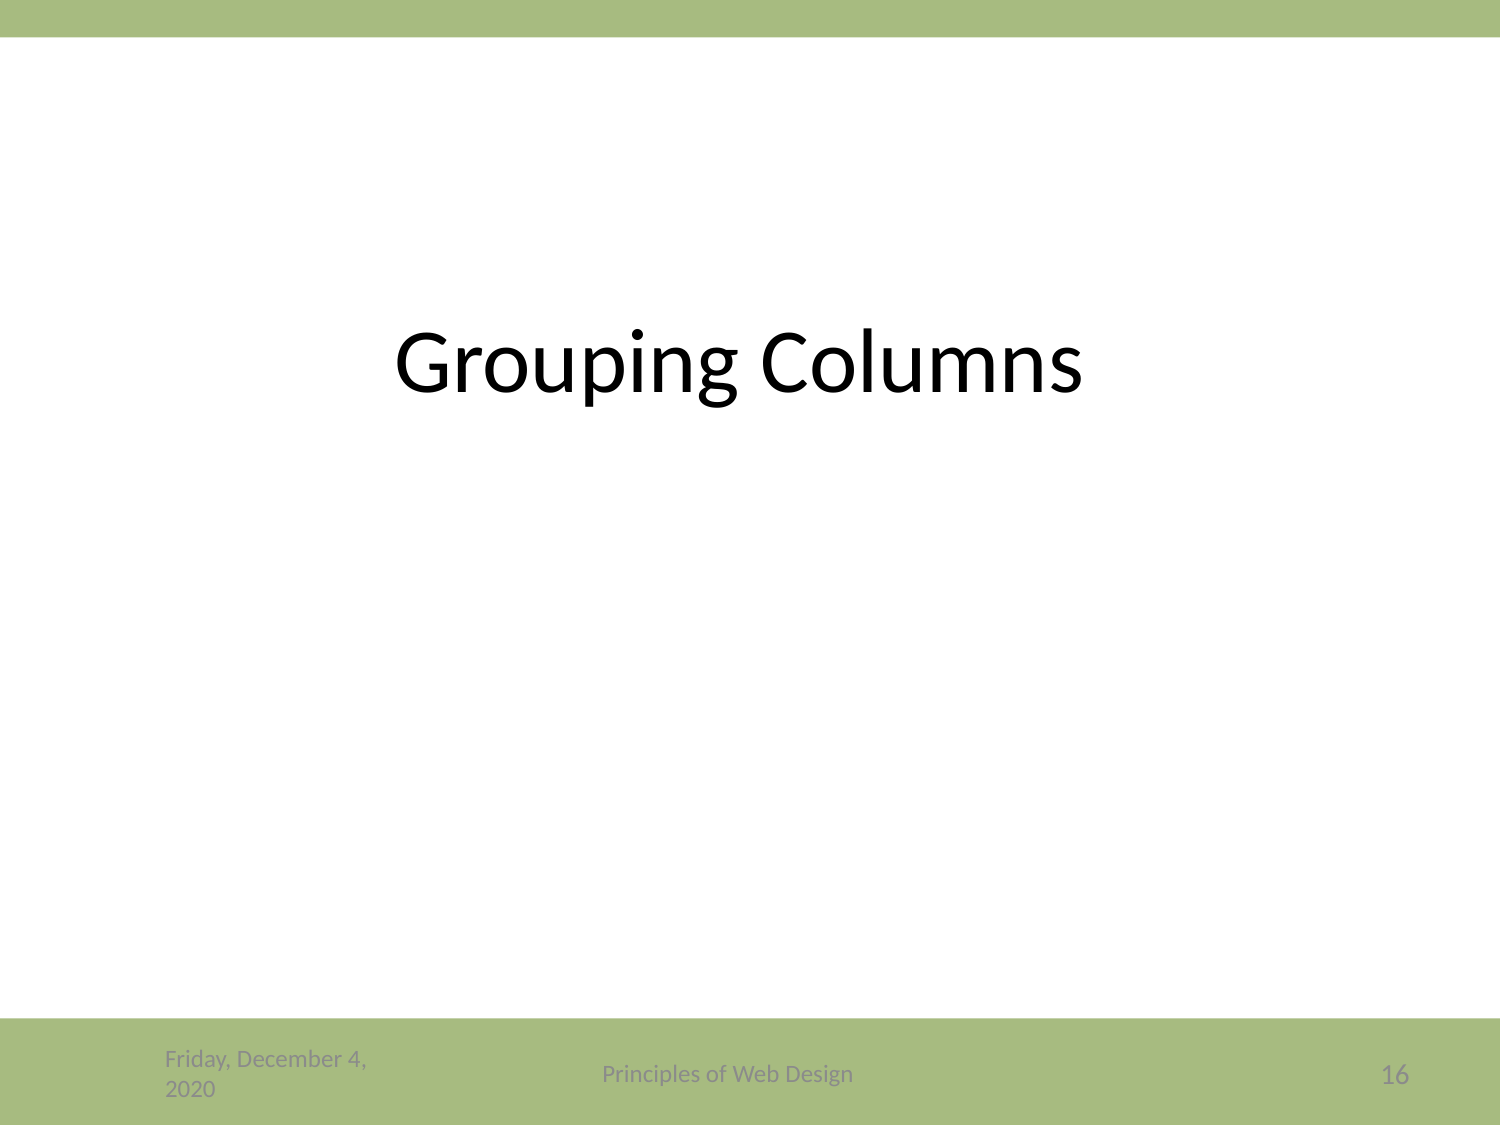

# Grouping Columns
Friday, December 4, 2020
Principles of Web Design
16